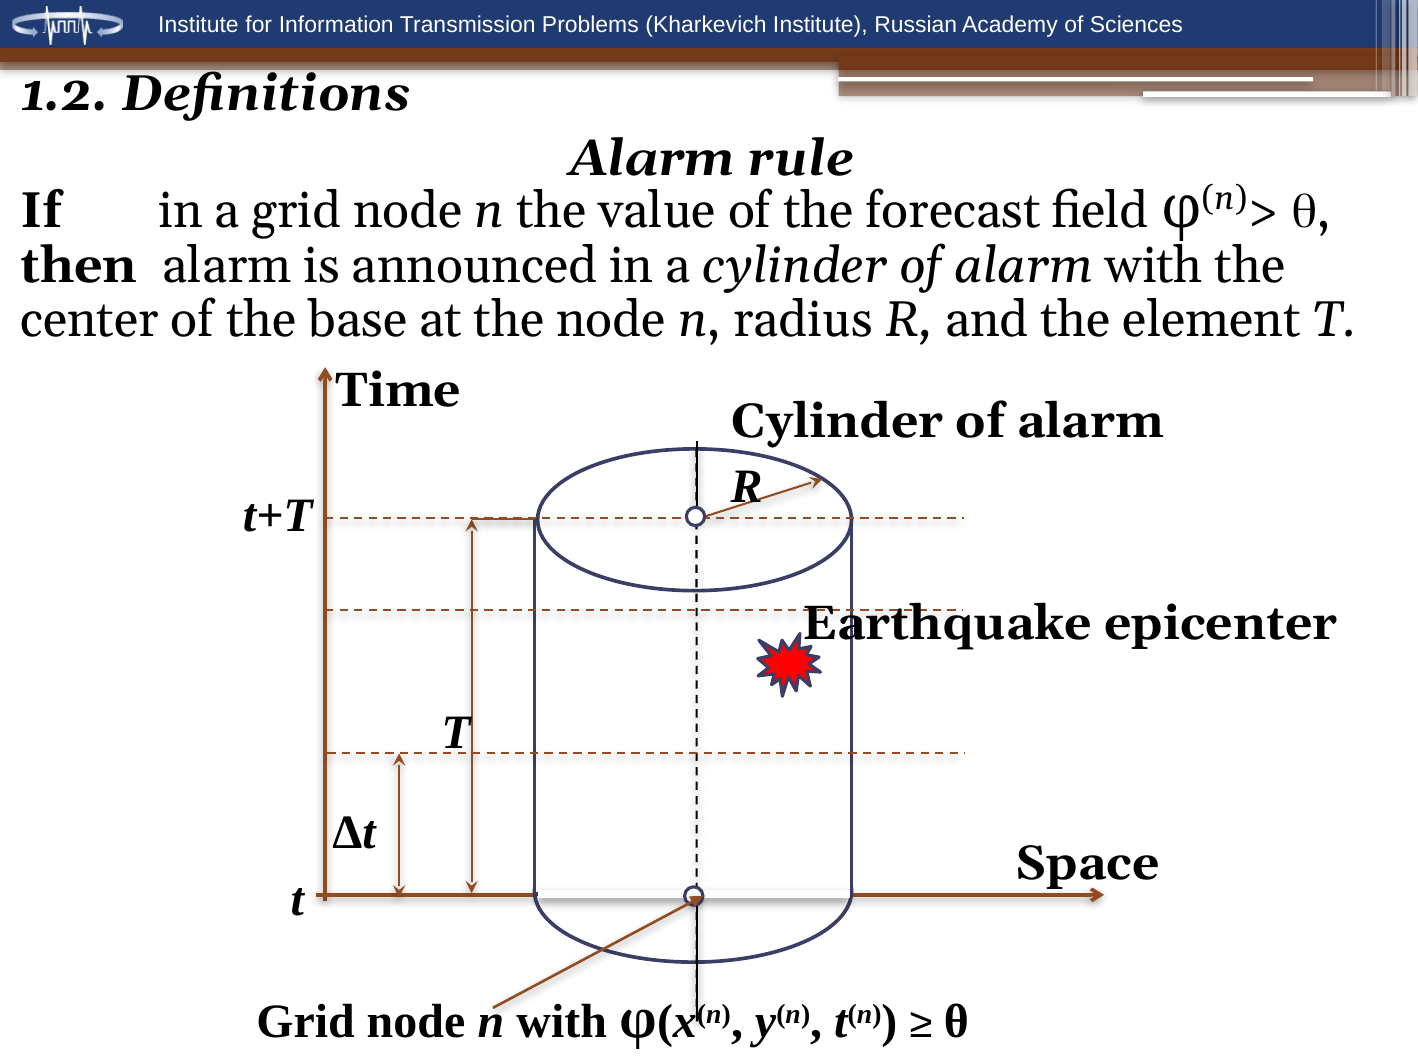

1.2. Definitions
Alarm rule
If        in a grid node n the value of the forecast field φ(n)> θ,
then  alarm is announced in a cylinder of alarm with the
center of the base at the node n, radius R, and the element T.

Time
Cylinder of alarm
R

t+T

Earthquake epicenter

T
Δt

Space
t

Слайд 7
Grid node n with φ(x(n), y(n), t(n)) ≥ θ